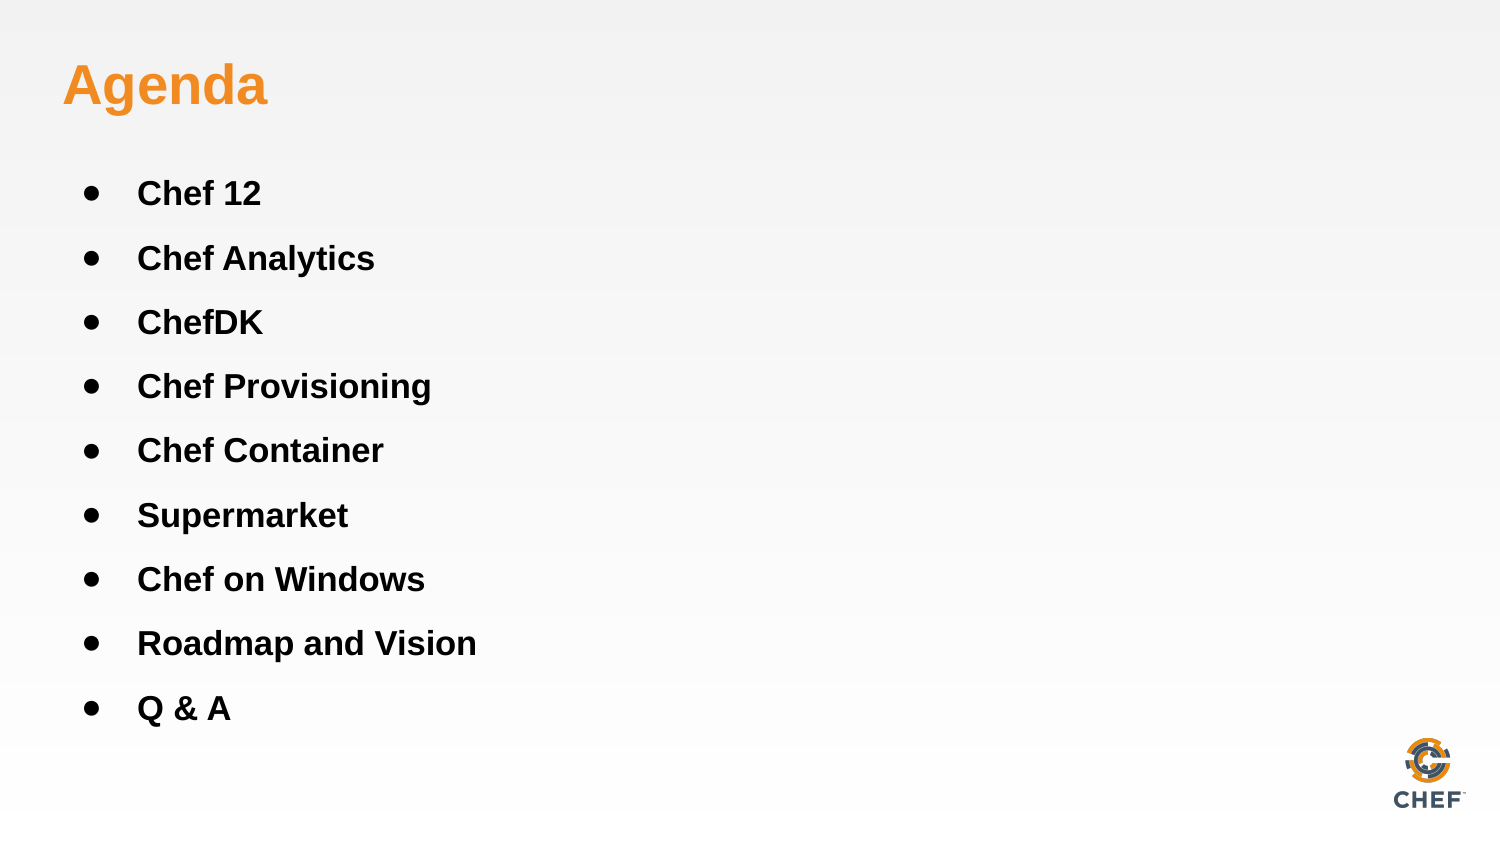

# Agenda
Chef 12
Chef Analytics
ChefDK
Chef Provisioning
Chef Container
Supermarket
Chef on Windows
Roadmap and Vision
Q & A